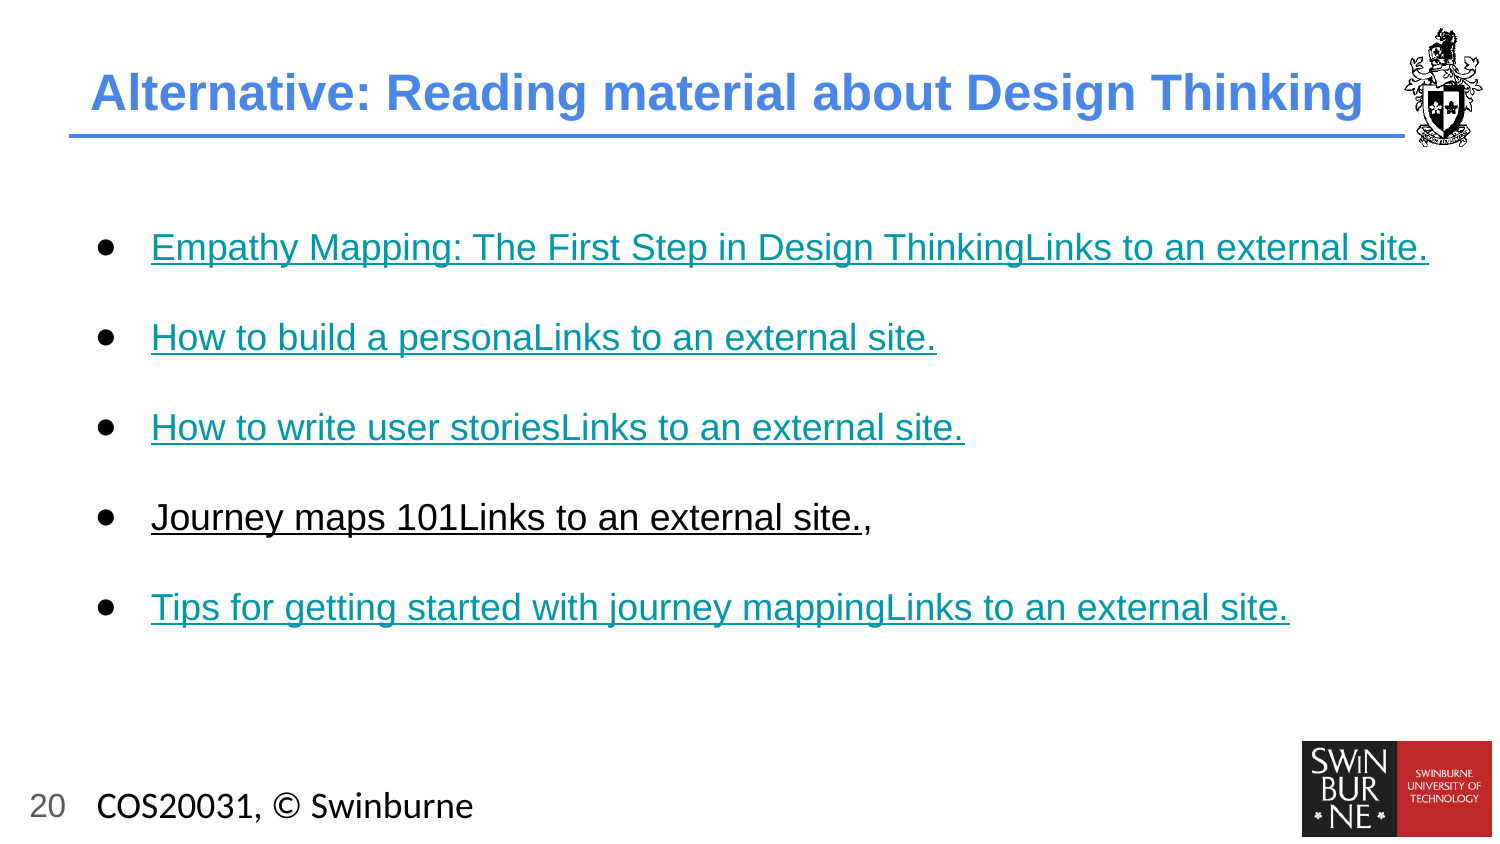

# Alternative: Reading material about Design Thinking
Empathy Mapping: The First Step in Design ThinkingLinks to an external site.
How to build a personaLinks to an external site.
How to write user storiesLinks to an external site.
Journey maps 101Links to an external site.,
Tips for getting started with journey mappingLinks to an external site.

20